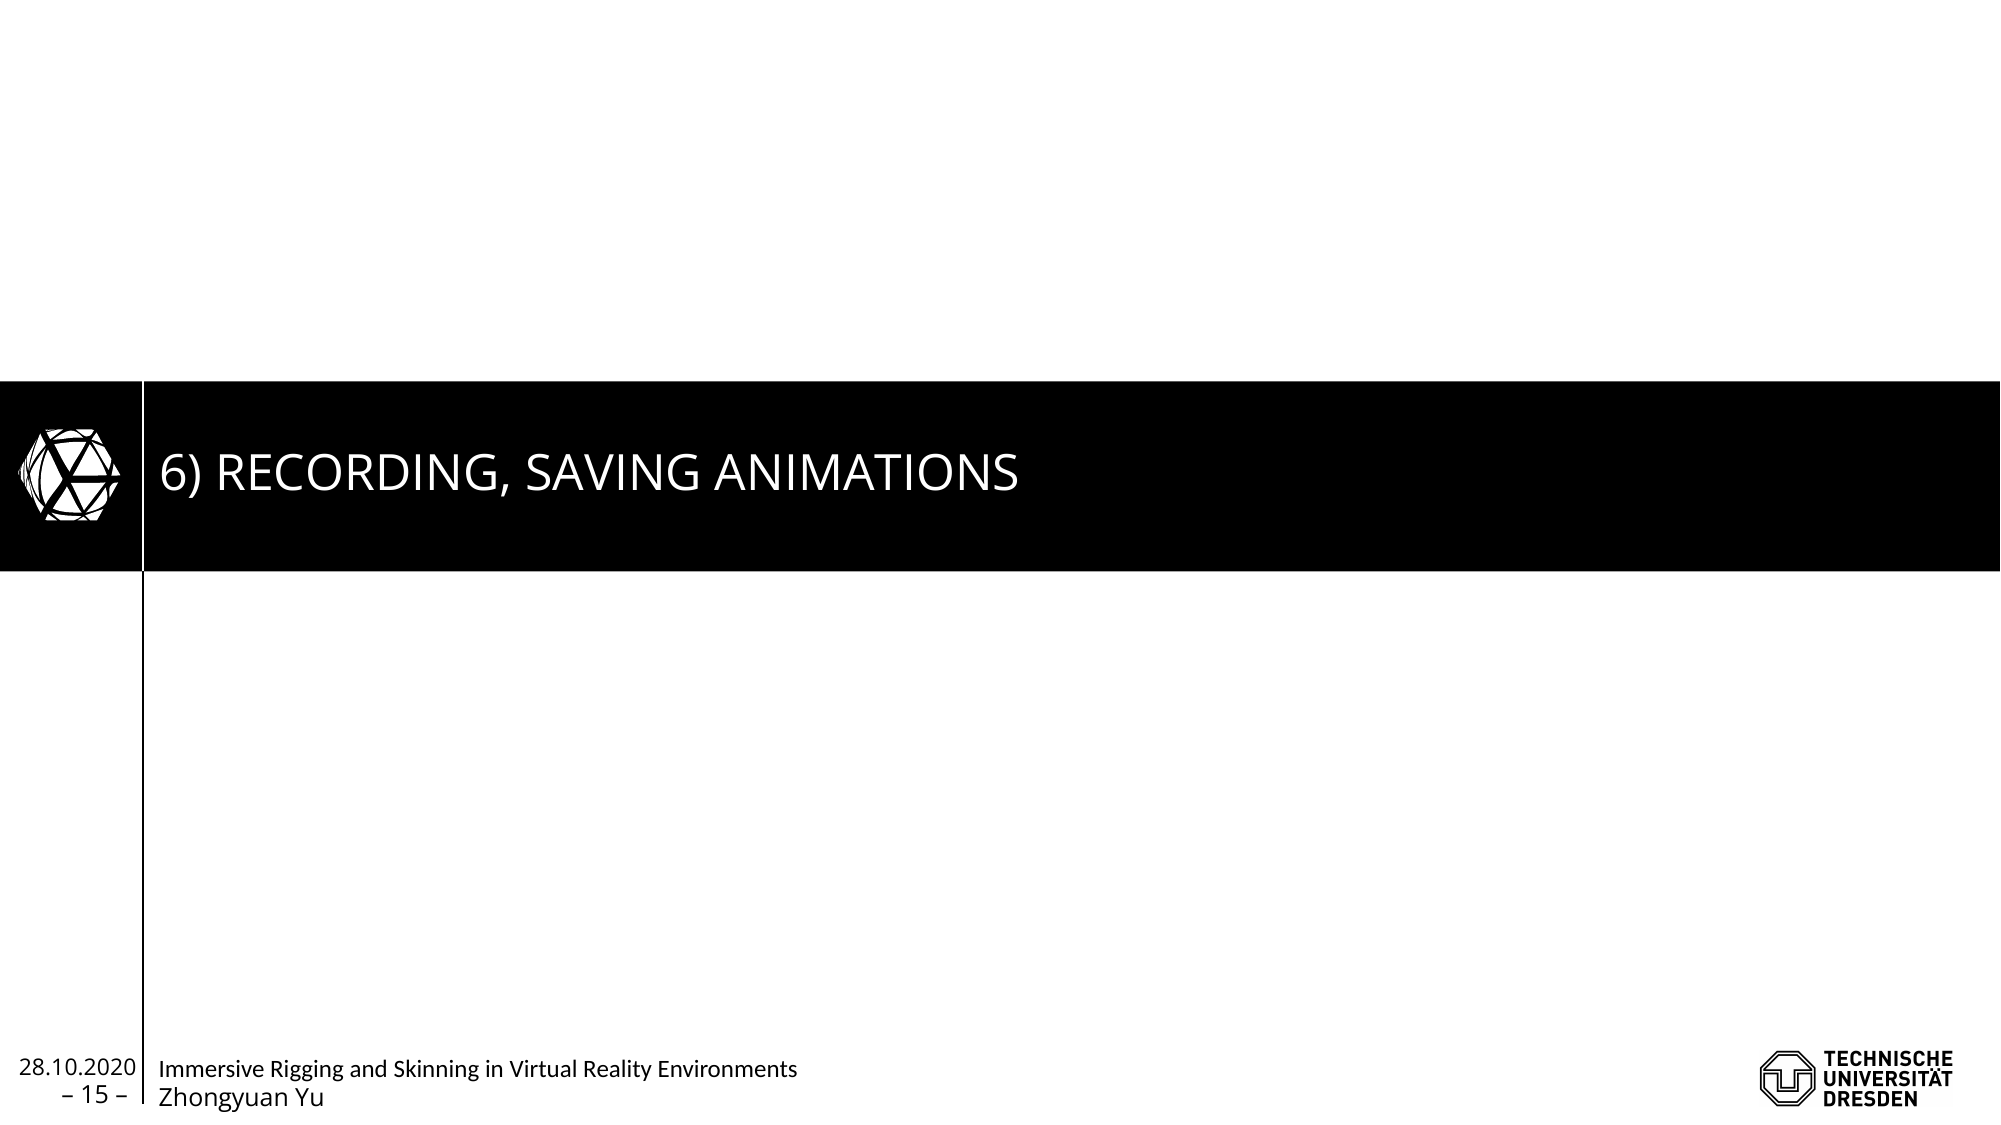

# 6) Recording, saving animations

28.10.2020
– 15 –